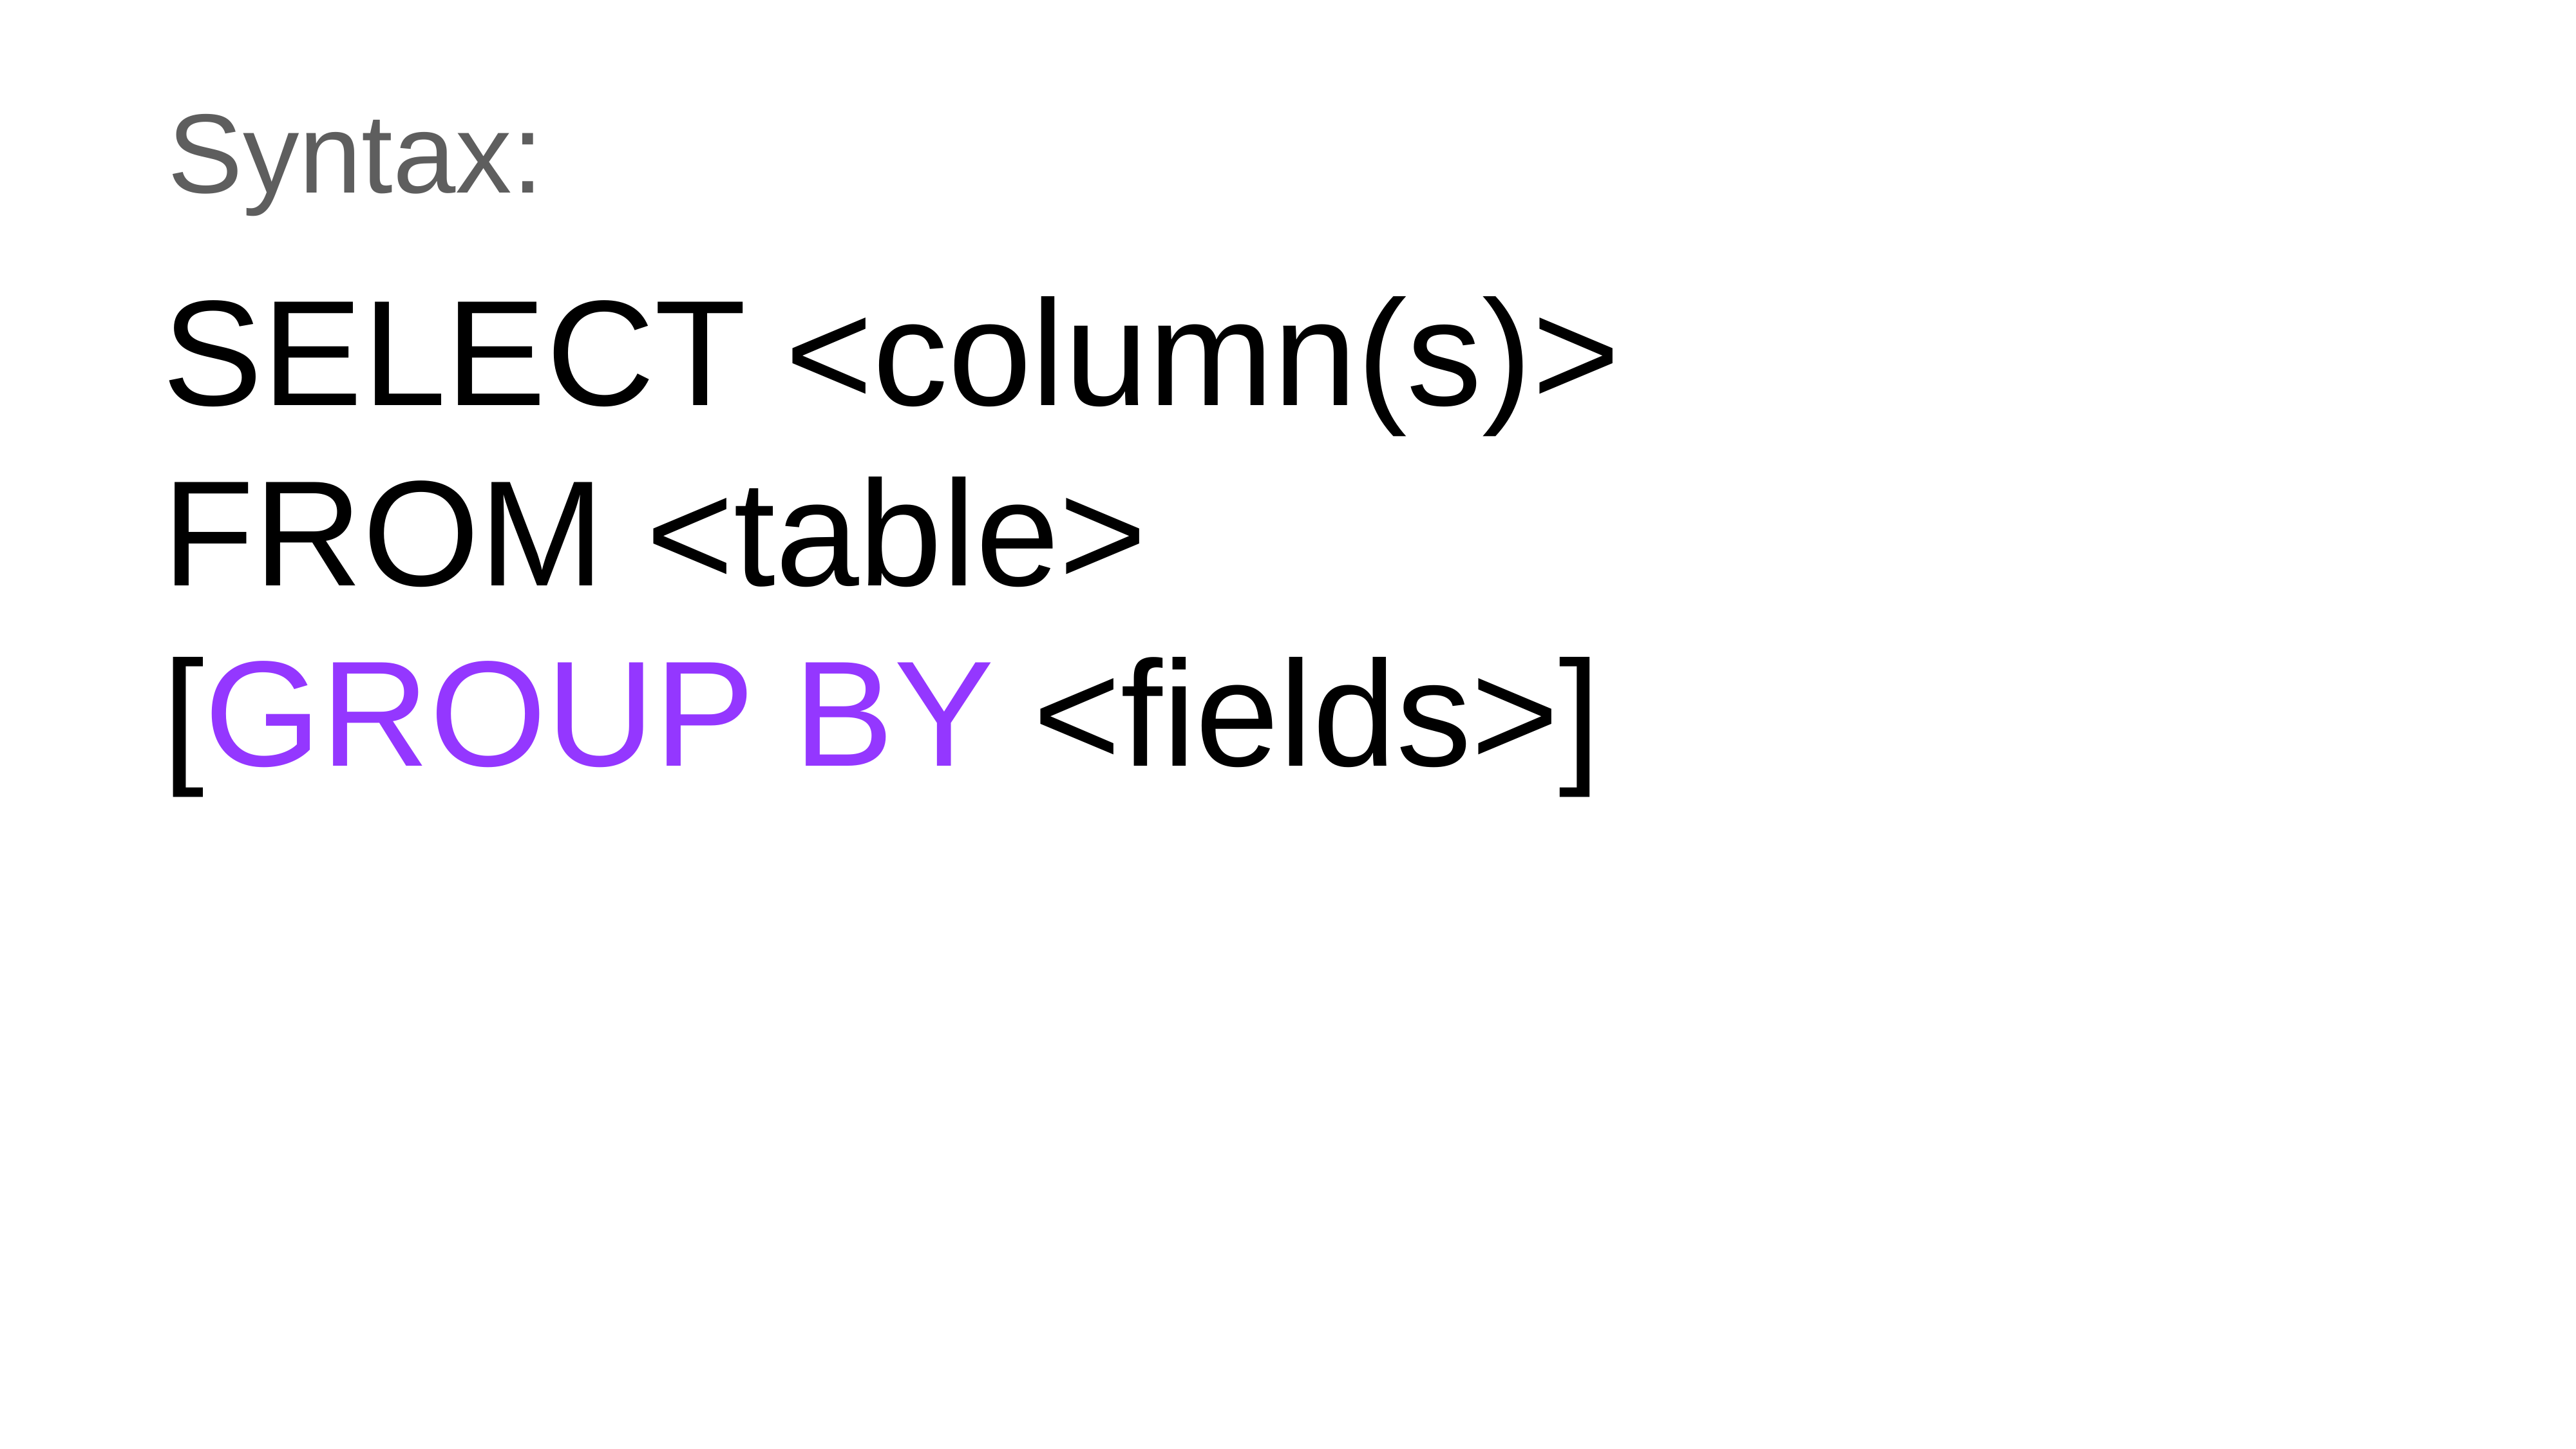

Syntax:
SELECT <column(s)>
FROM <table>
[GROUP BY <fields>]